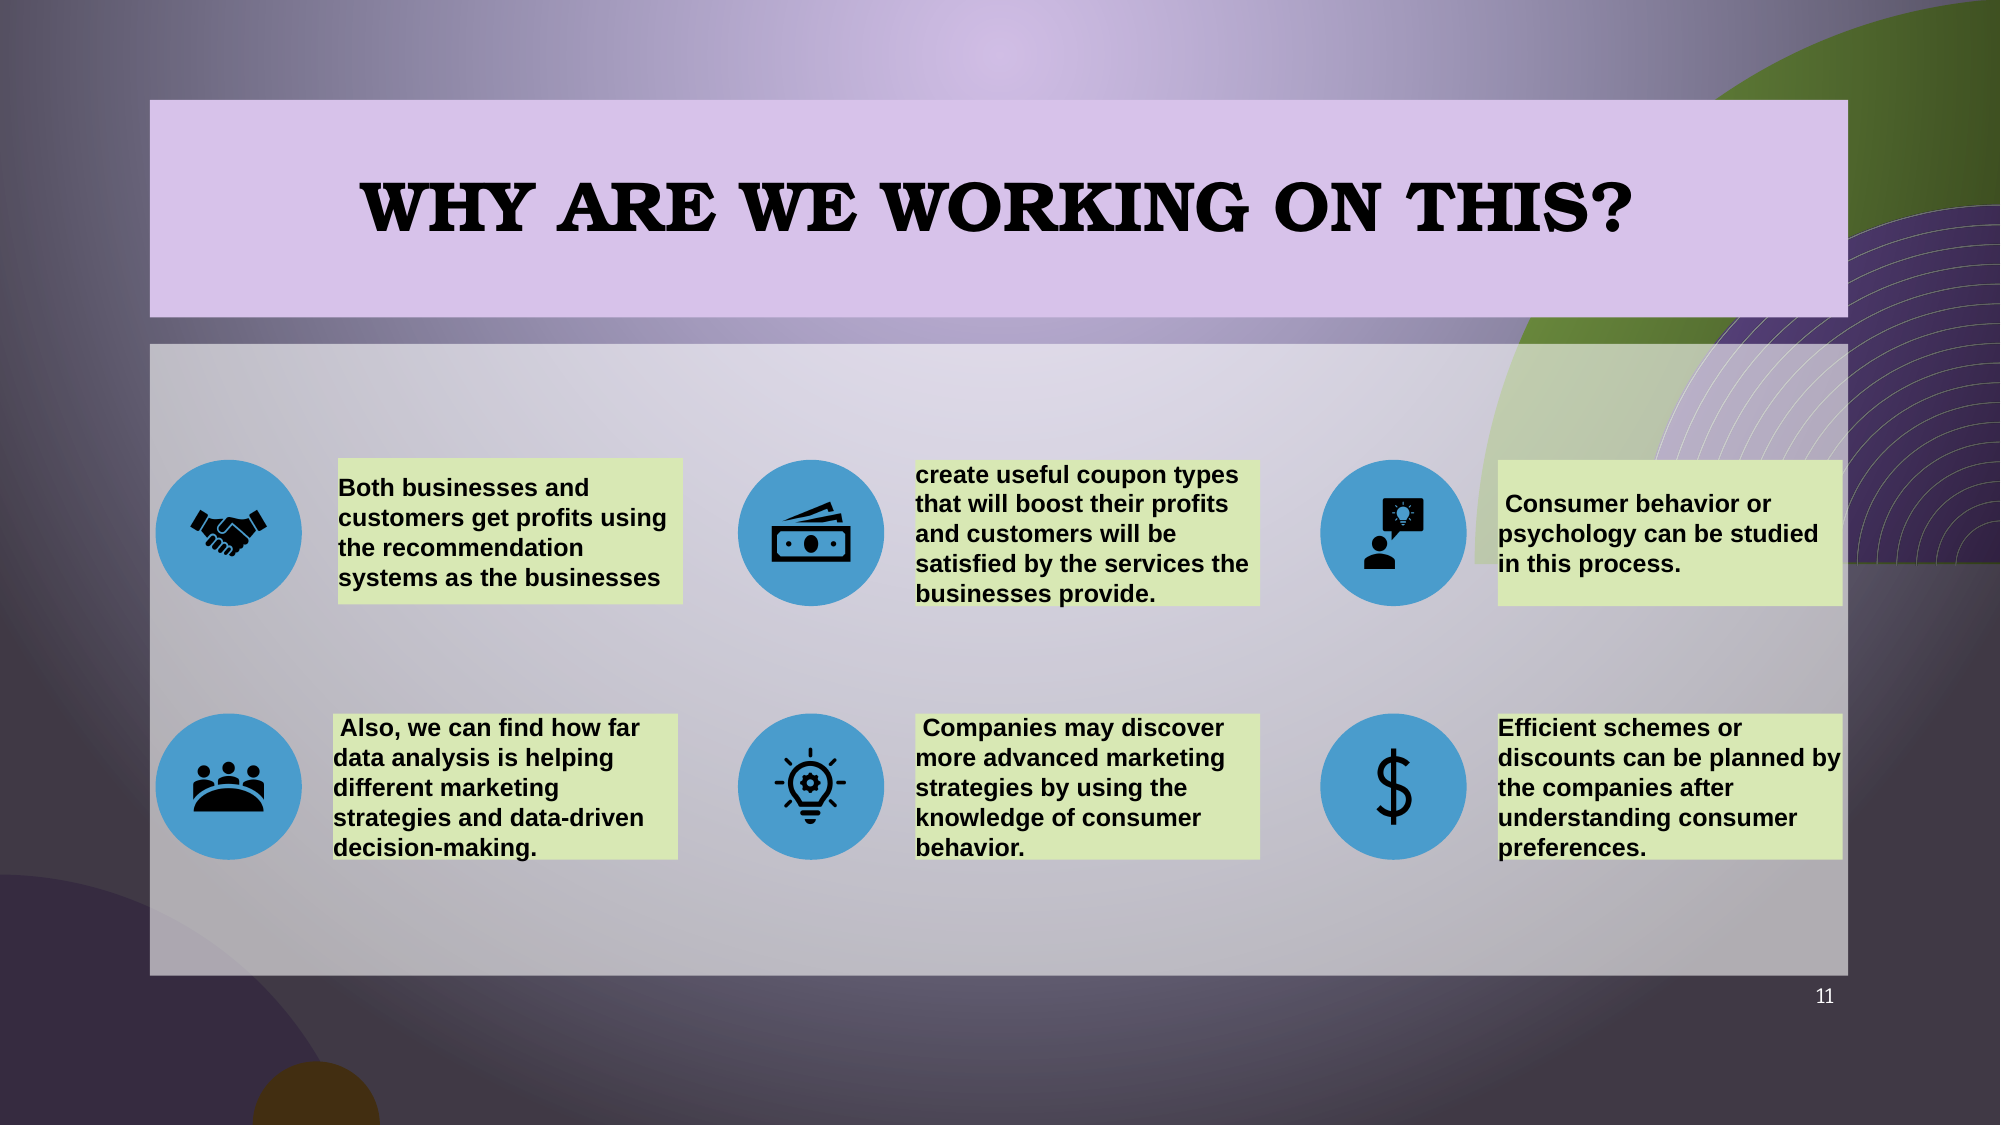

# Why are we working on this?
Both businesses and customers get profits using the recommendation systems as the businesses
create useful coupon types that will boost their profits and customers will be satisfied by the services the businesses provide.
 Consumer behavior or psychology can be studied in this process.
 Also, we can find how far data analysis is helping different marketing strategies and data-driven decision-making.
 Companies may discover more advanced marketing strategies by using the knowledge of consumer behavior.
Efficient schemes or discounts can be planned by the companies after understanding consumer preferences.
11